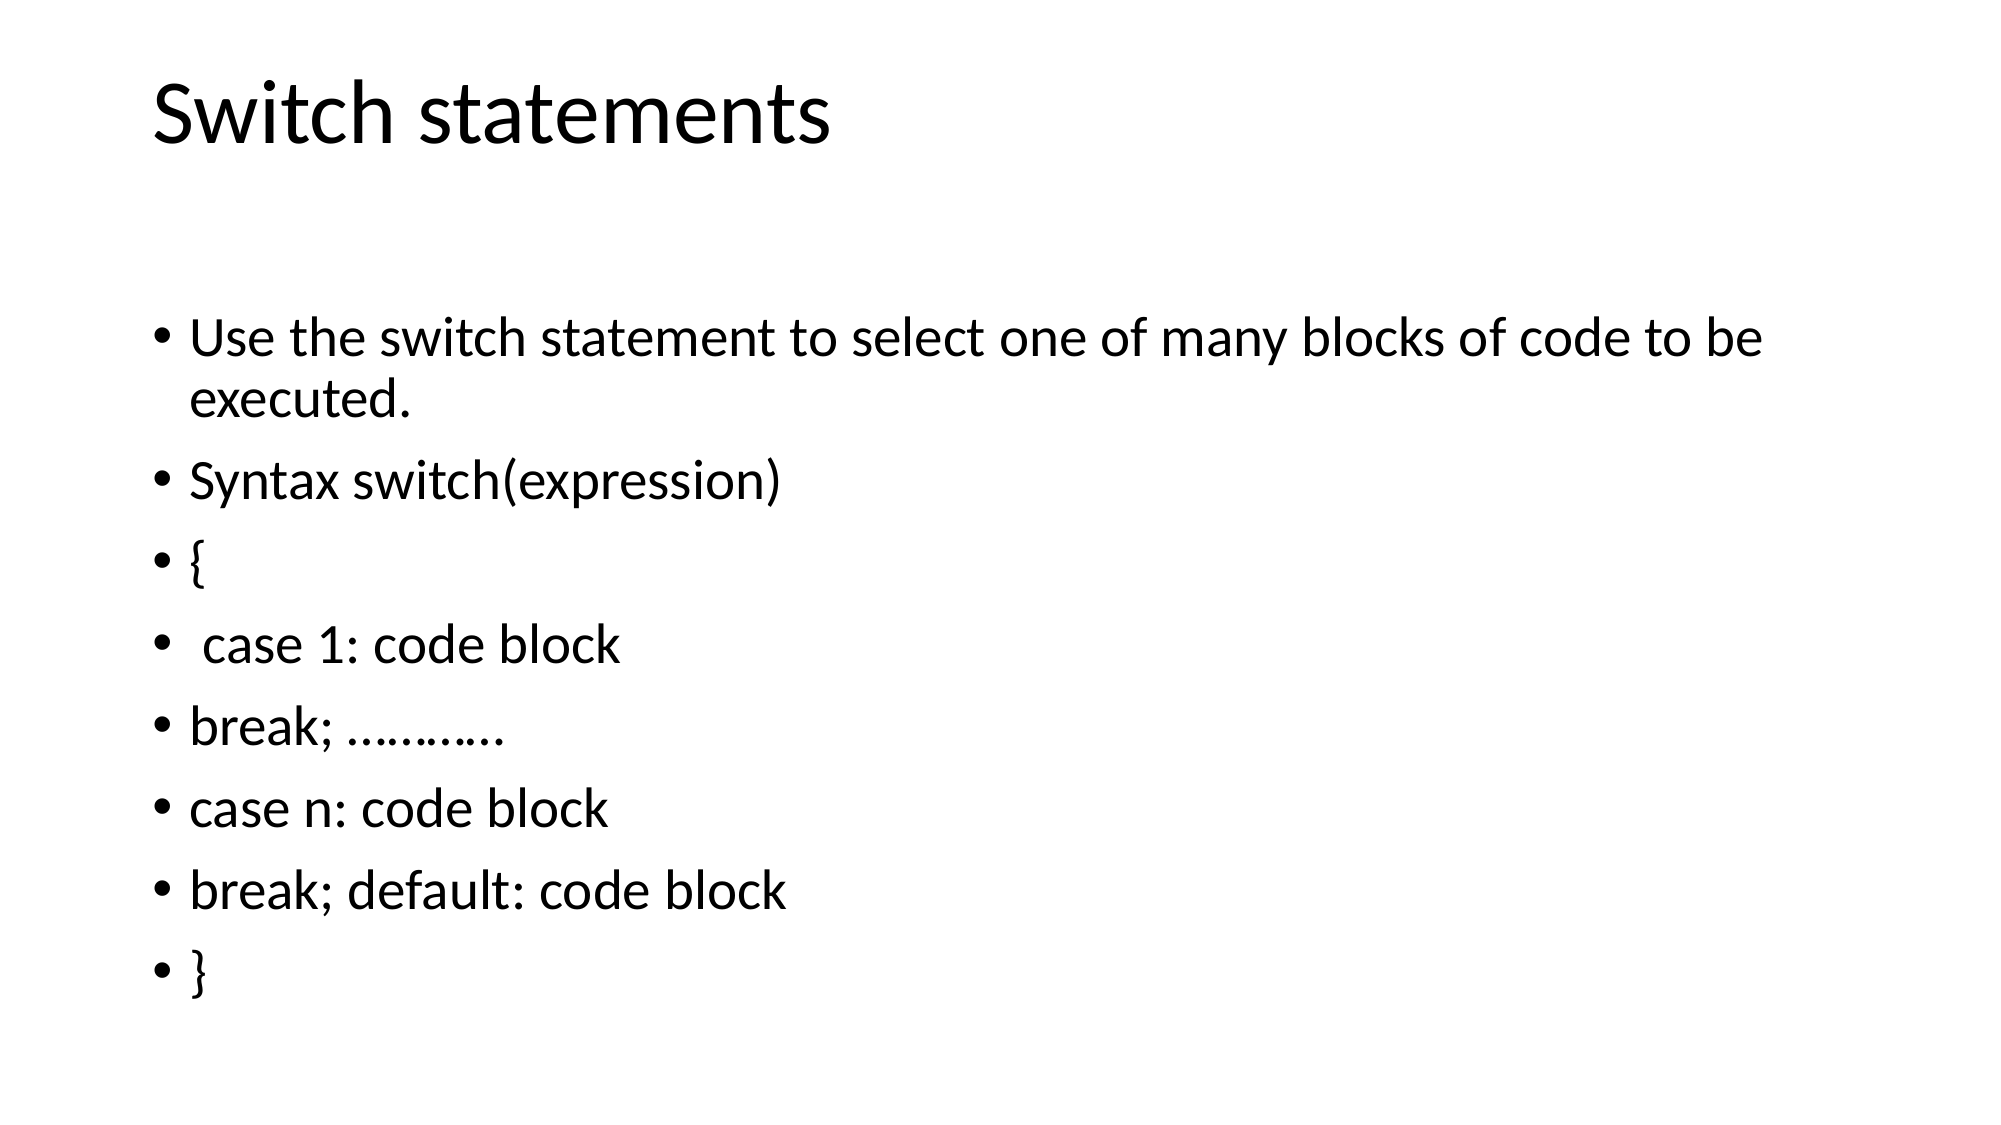

# Switch statements
Use the switch statement to select one of many blocks of code to be executed.
Syntax switch(expression)
{
 case 1: code block
break; …………
case n: code block
break; default: code block
}